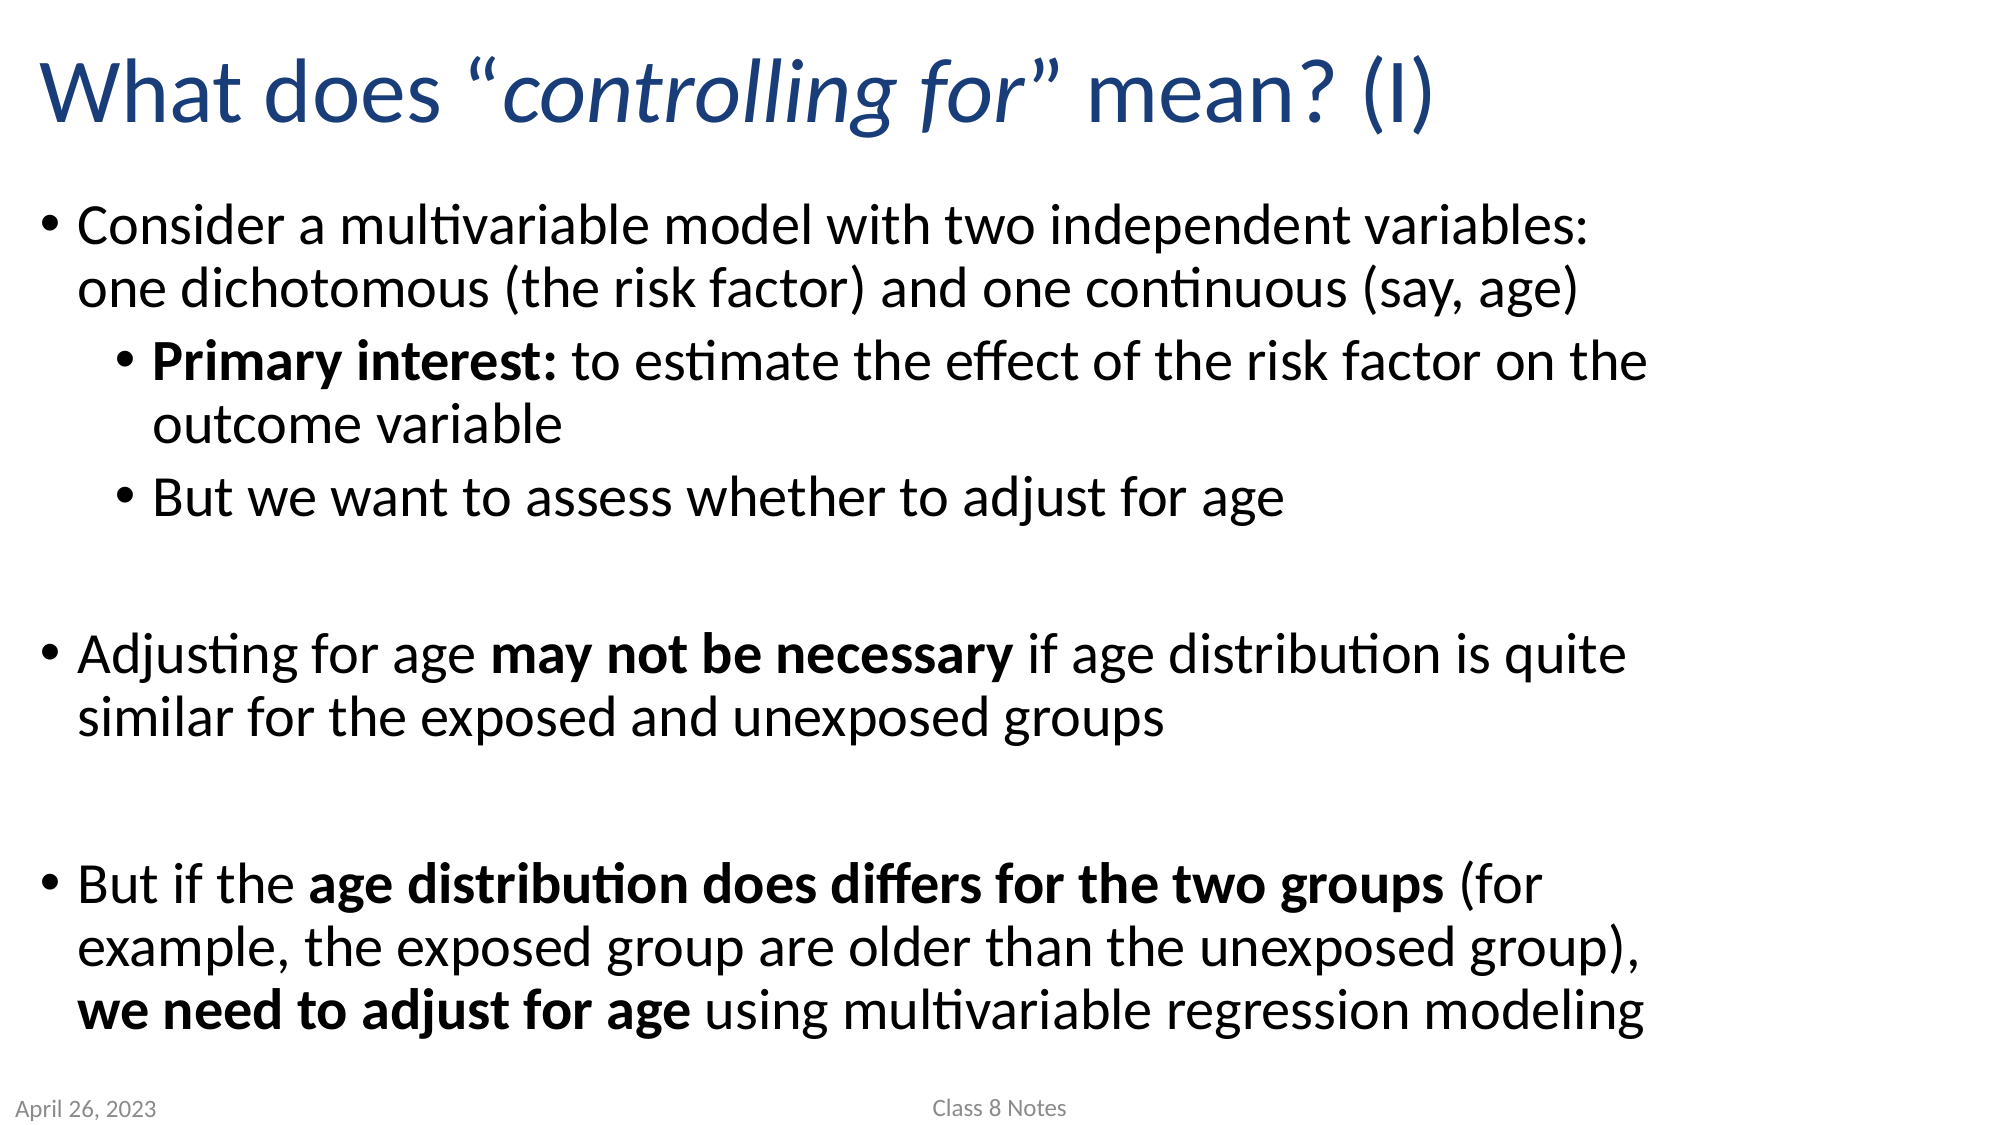

# What does “controlling for” mean? (I)
Consider a multivariable model with two independent variables: one dichotomous (the risk factor) and one continuous (say, age)
Primary interest: to estimate the effect of the risk factor on the outcome variable
But we want to assess whether to adjust for age

Adjusting for age may not be necessary if age distribution is quite similar for the exposed and unexposed groups

But if the age distribution does differs for the two groups (for example, the exposed group are older than the unexposed group), we need to adjust for age using multivariable regression modeling

Class 8 Notes
April 26, 2023